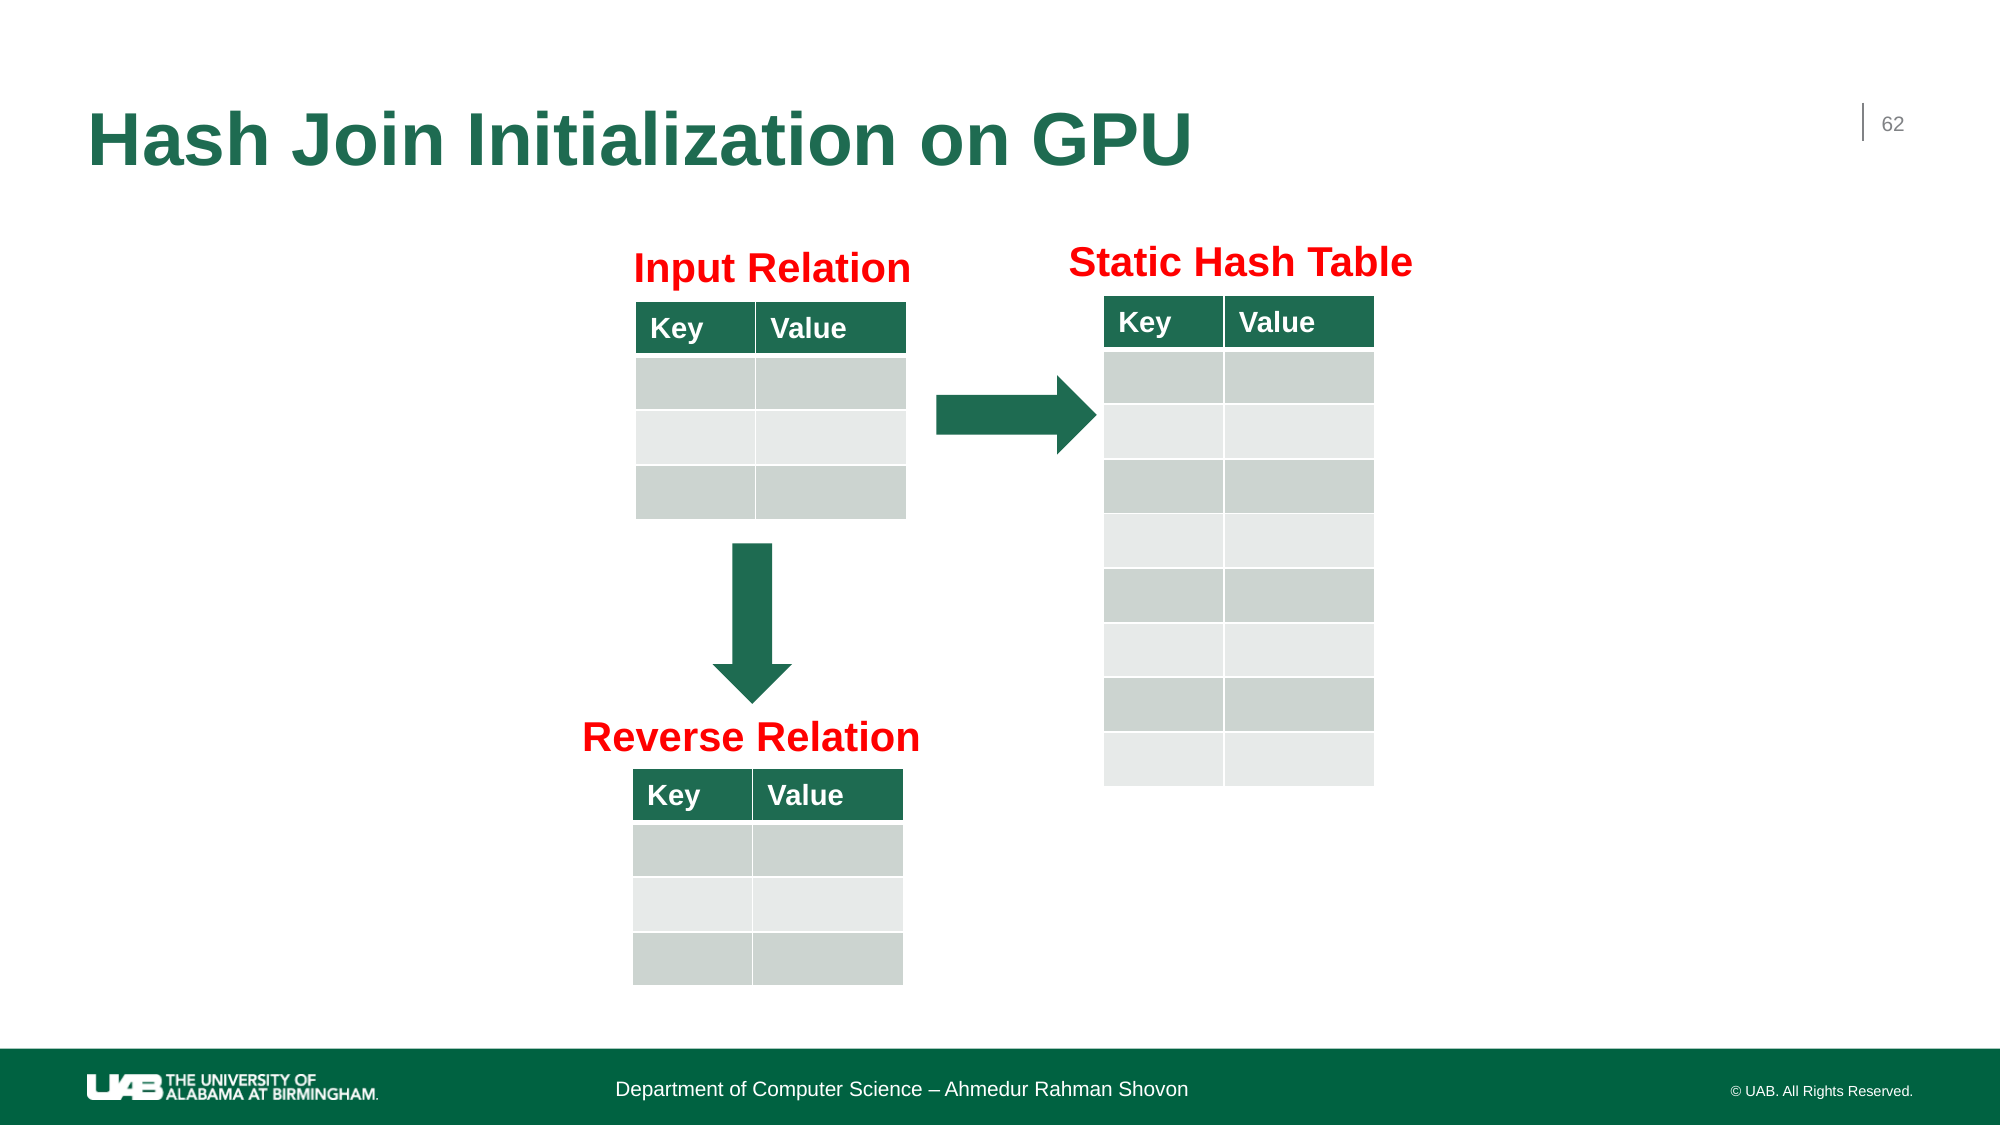

# Hash Join Initialization on GPU
62
Static Hash Table
Input Relation
| Key | Value |
| --- | --- |
|  |  |
|  |  |
|  |  |
|  |  |
|  |  |
|  |  |
|  |  |
|  |  |
| Key | Value |
| --- | --- |
|  |  |
|  |  |
|  |  |

Reverse Relation
| Key | Value |
| --- | --- |
|  |  |
|  |  |
|  |  |
Department of Computer Science – Ahmedur Rahman Shovon